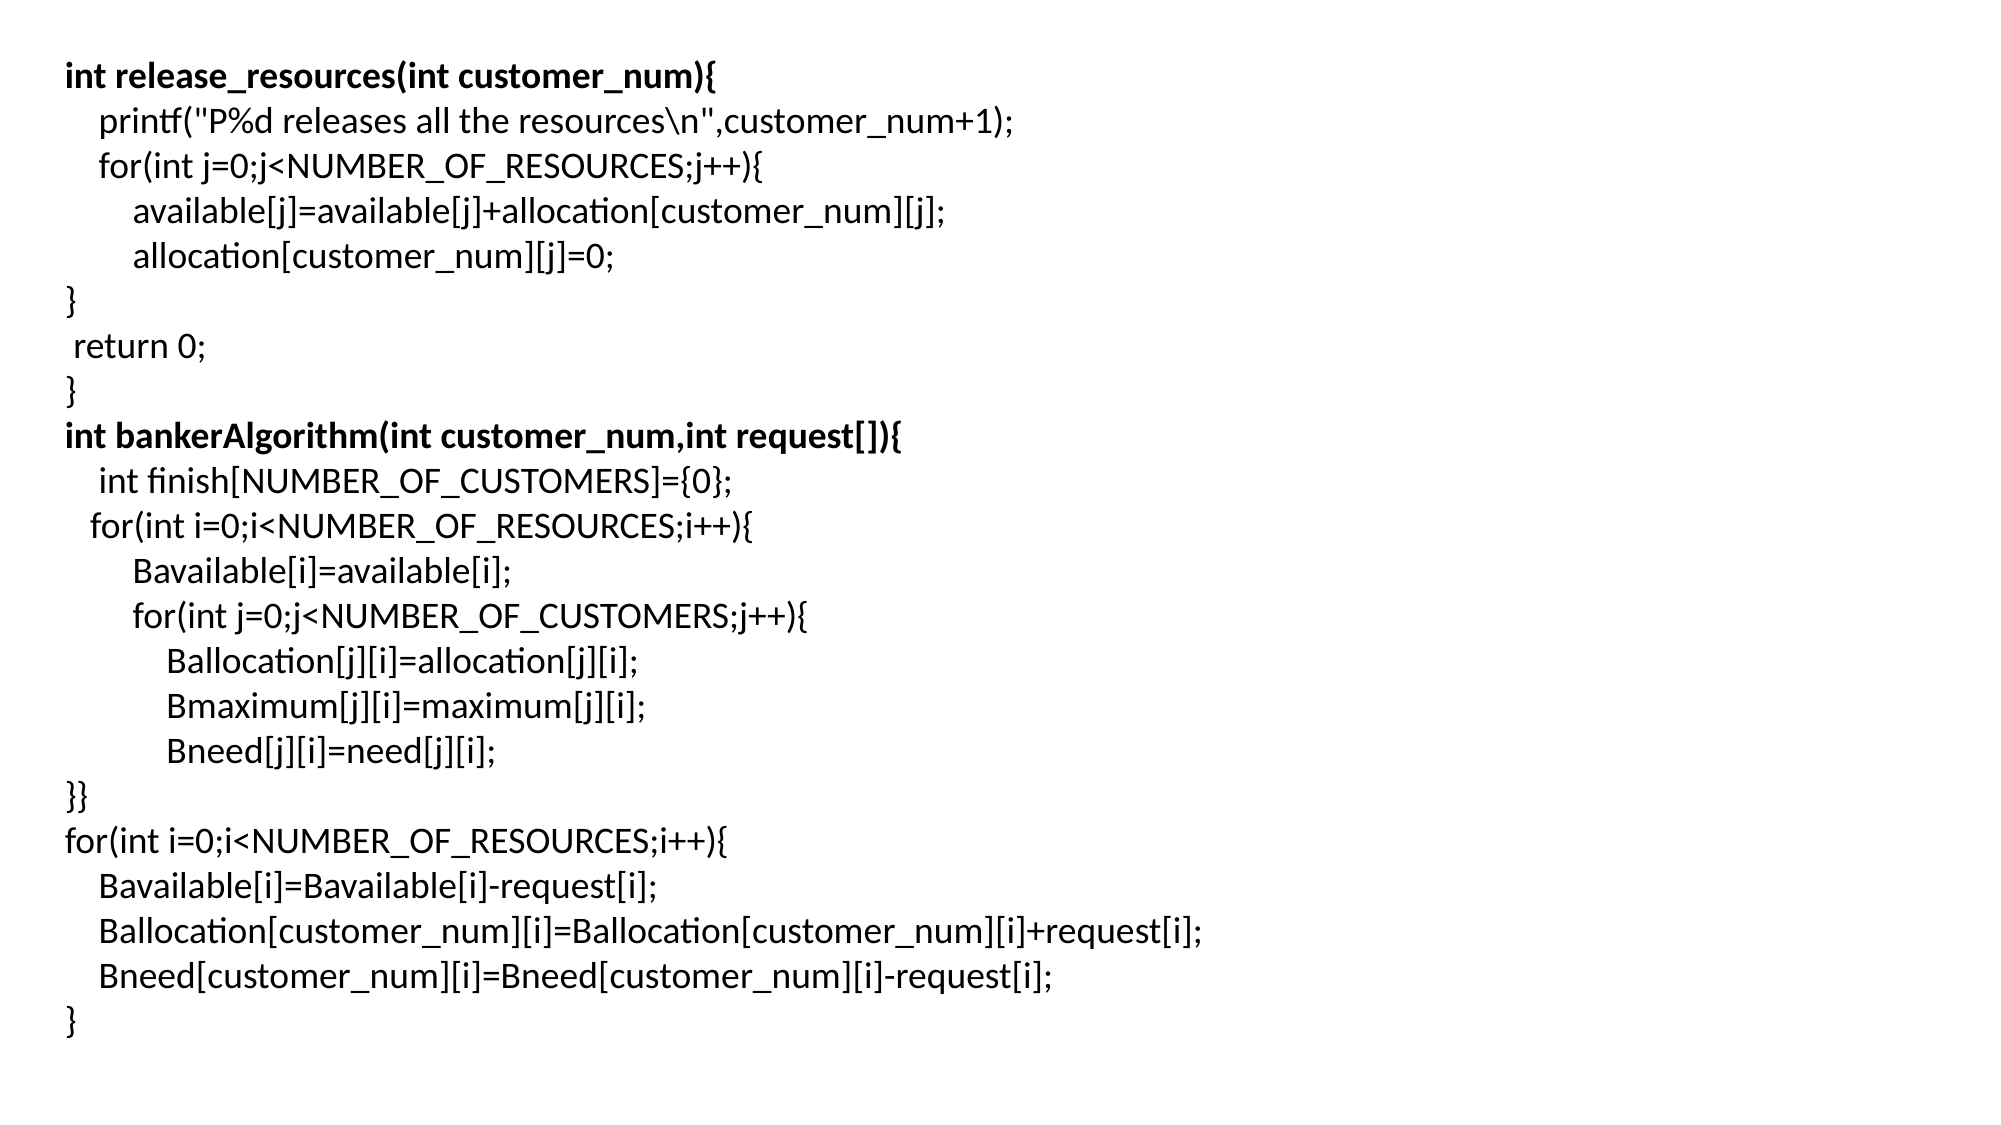

int release_resources(int customer_num){
    printf("P%d releases all the resources\n",customer_num+1);
    for(int j=0;j<NUMBER_OF_RESOURCES;j++){
        available[j]=available[j]+allocation[customer_num][j];
        allocation[customer_num][j]=0;
}
 return 0;
}
int bankerAlgorithm(int customer_num,int request[]){
    int finish[NUMBER_OF_CUSTOMERS]={0};
   for(int i=0;i<NUMBER_OF_RESOURCES;i++){
        Bavailable[i]=available[i];
        for(int j=0;j<NUMBER_OF_CUSTOMERS;j++){
            Ballocation[j][i]=allocation[j][i];
            Bmaximum[j][i]=maximum[j][i];
            Bneed[j][i]=need[j][i];
}}
for(int i=0;i<NUMBER_OF_RESOURCES;i++){
    Bavailable[i]=Bavailable[i]-request[i];
    Ballocation[customer_num][i]=Ballocation[customer_num][i]+request[i];
    Bneed[customer_num][i]=Bneed[customer_num][i]-request[i];
}